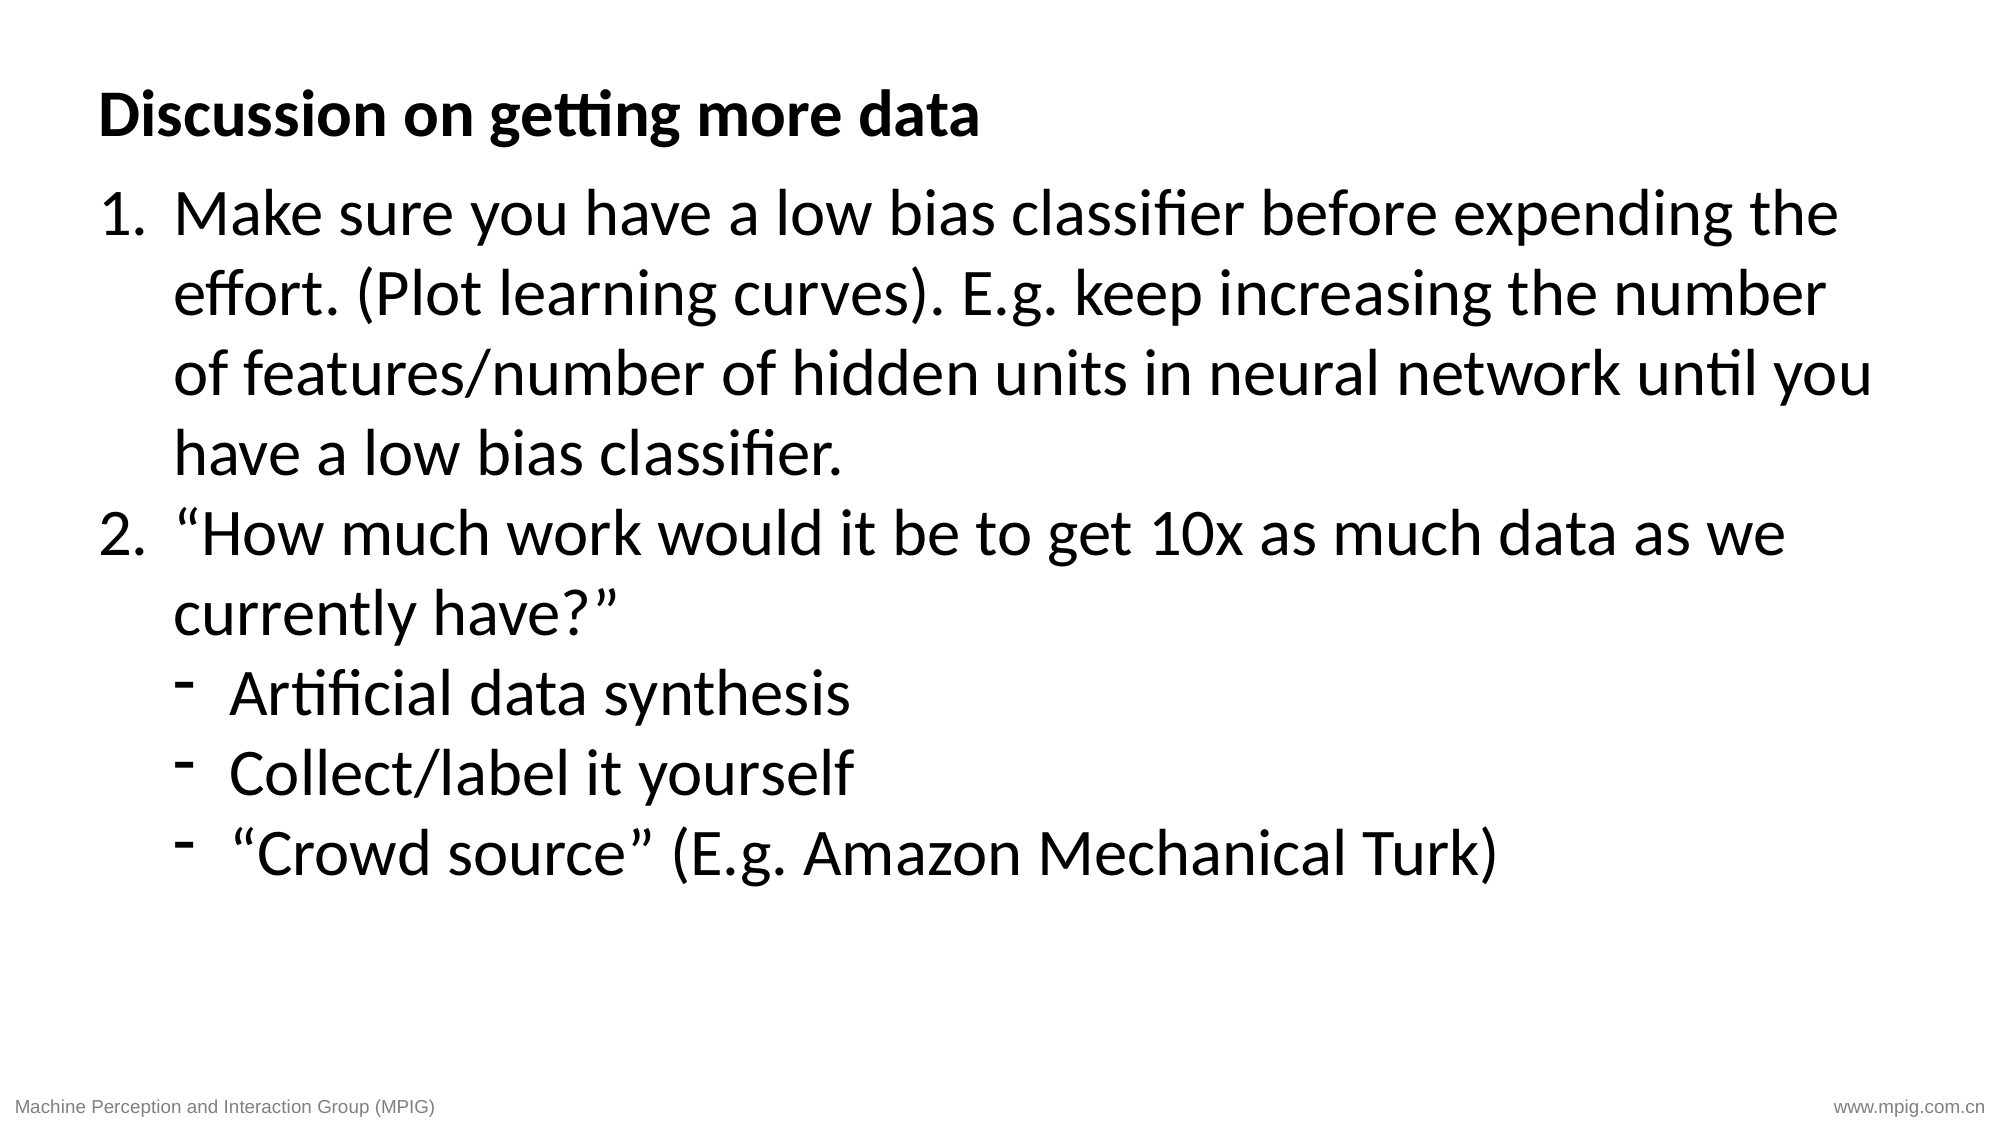

Discussion on getting more data
Make sure you have a low bias classifier before expending the effort. (Plot learning curves). E.g. keep increasing the number of features/number of hidden units in neural network until you have a low bias classifier.
“How much work would it be to get 10x as much data as we currently have?”
Artificial data synthesis
Collect/label it yourself
“Crowd source” (E.g. Amazon Mechanical Turk)